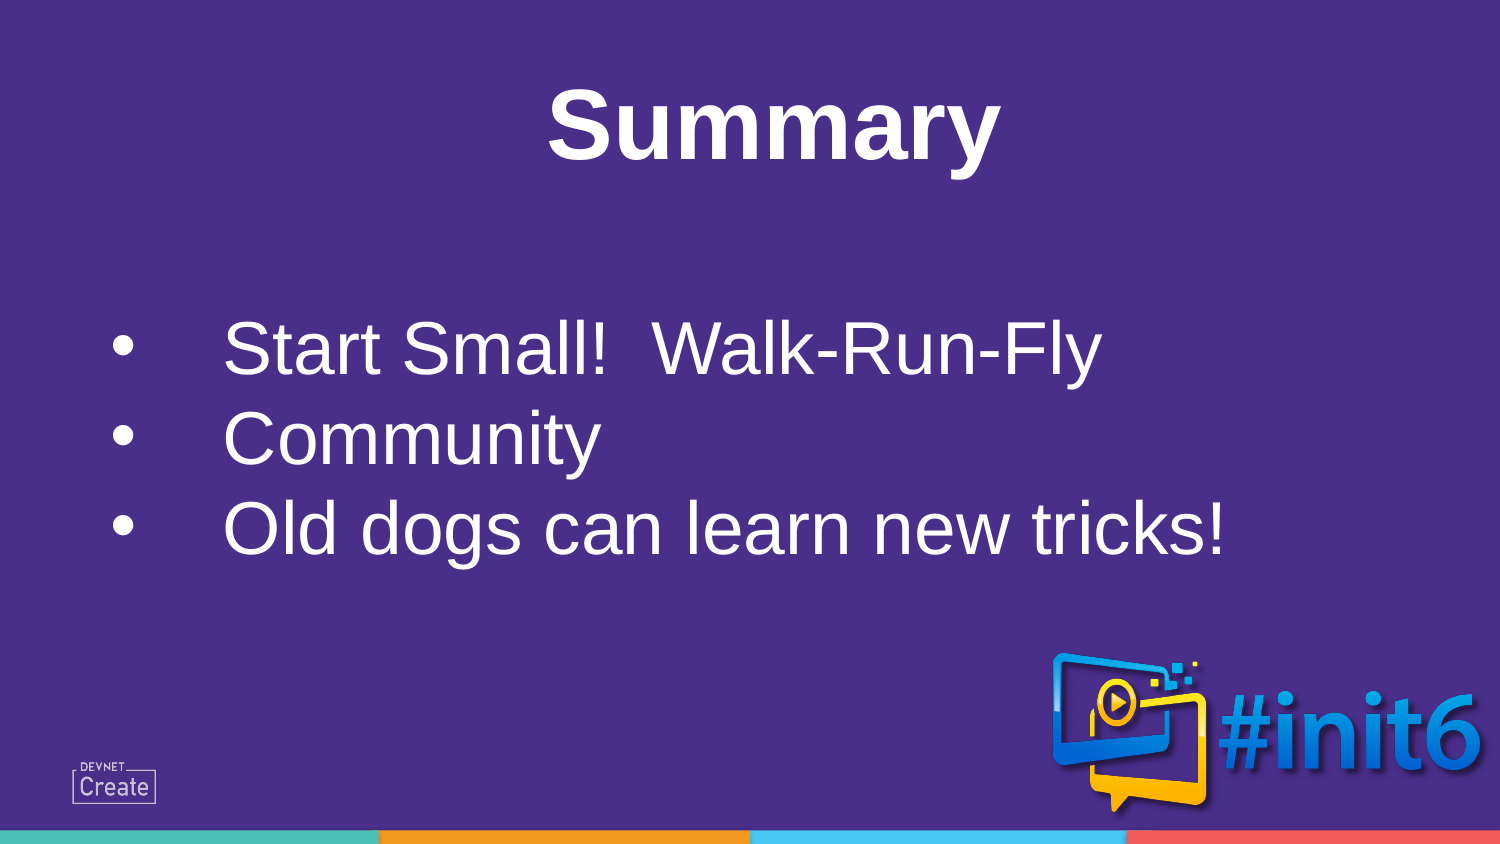

Summary

Start Small!  Walk-Run-Fly
Community
Old dogs can learn new tricks!